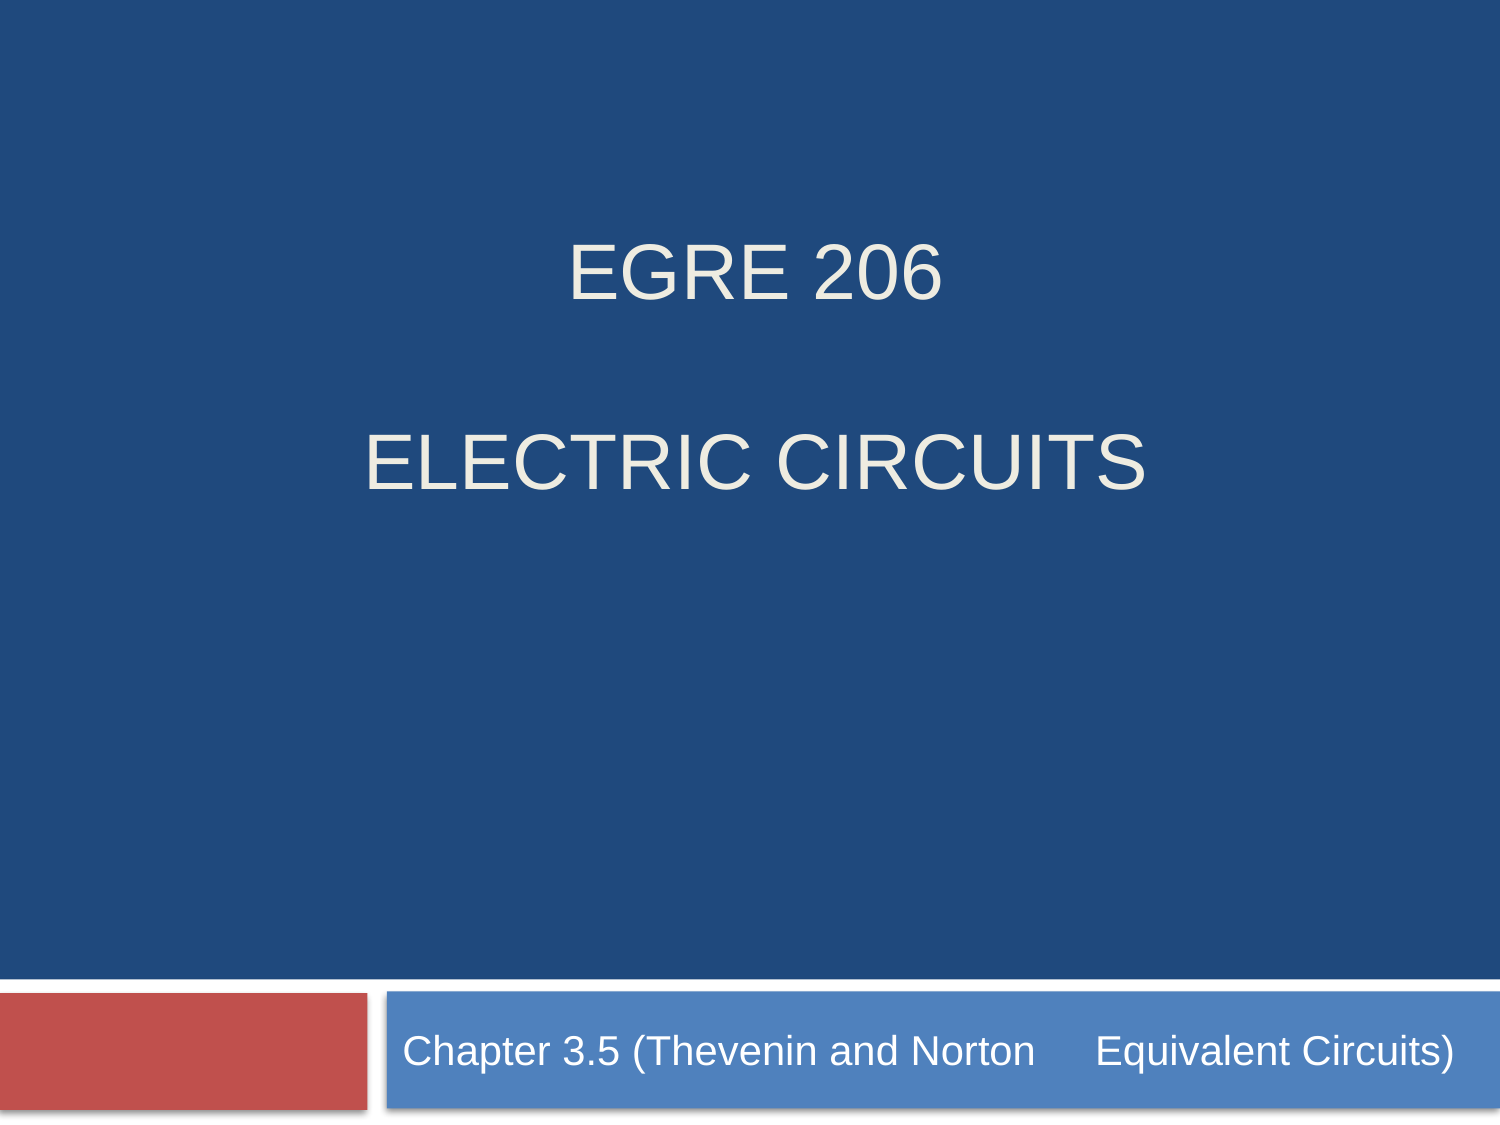

# EGRE 206 Electric circuits
Chapter 3.5 (Thevenin and Norton 					Equivalent Circuits)